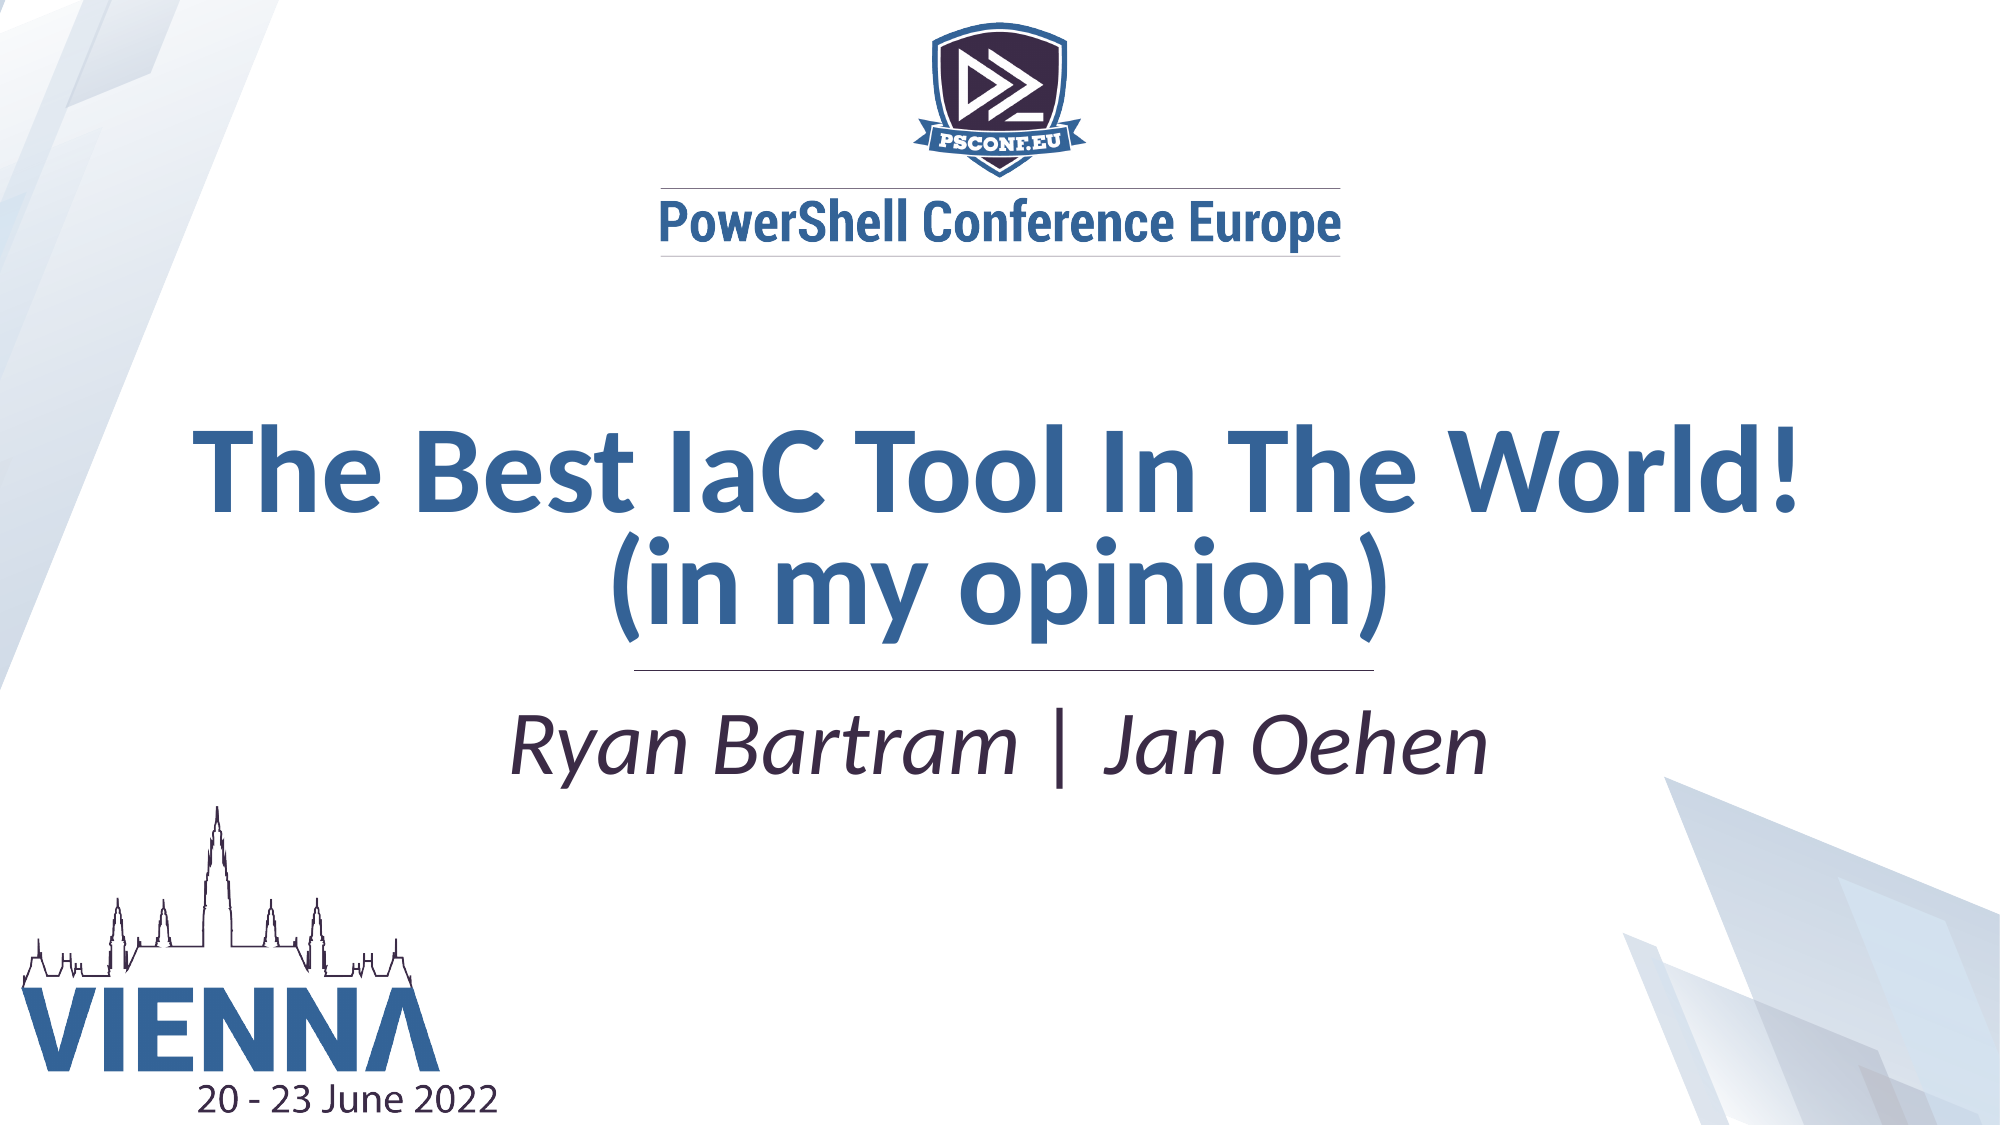

The Best IaC Tool In The World! (in my opinion)
Ryan Bartram | Jan Oehen